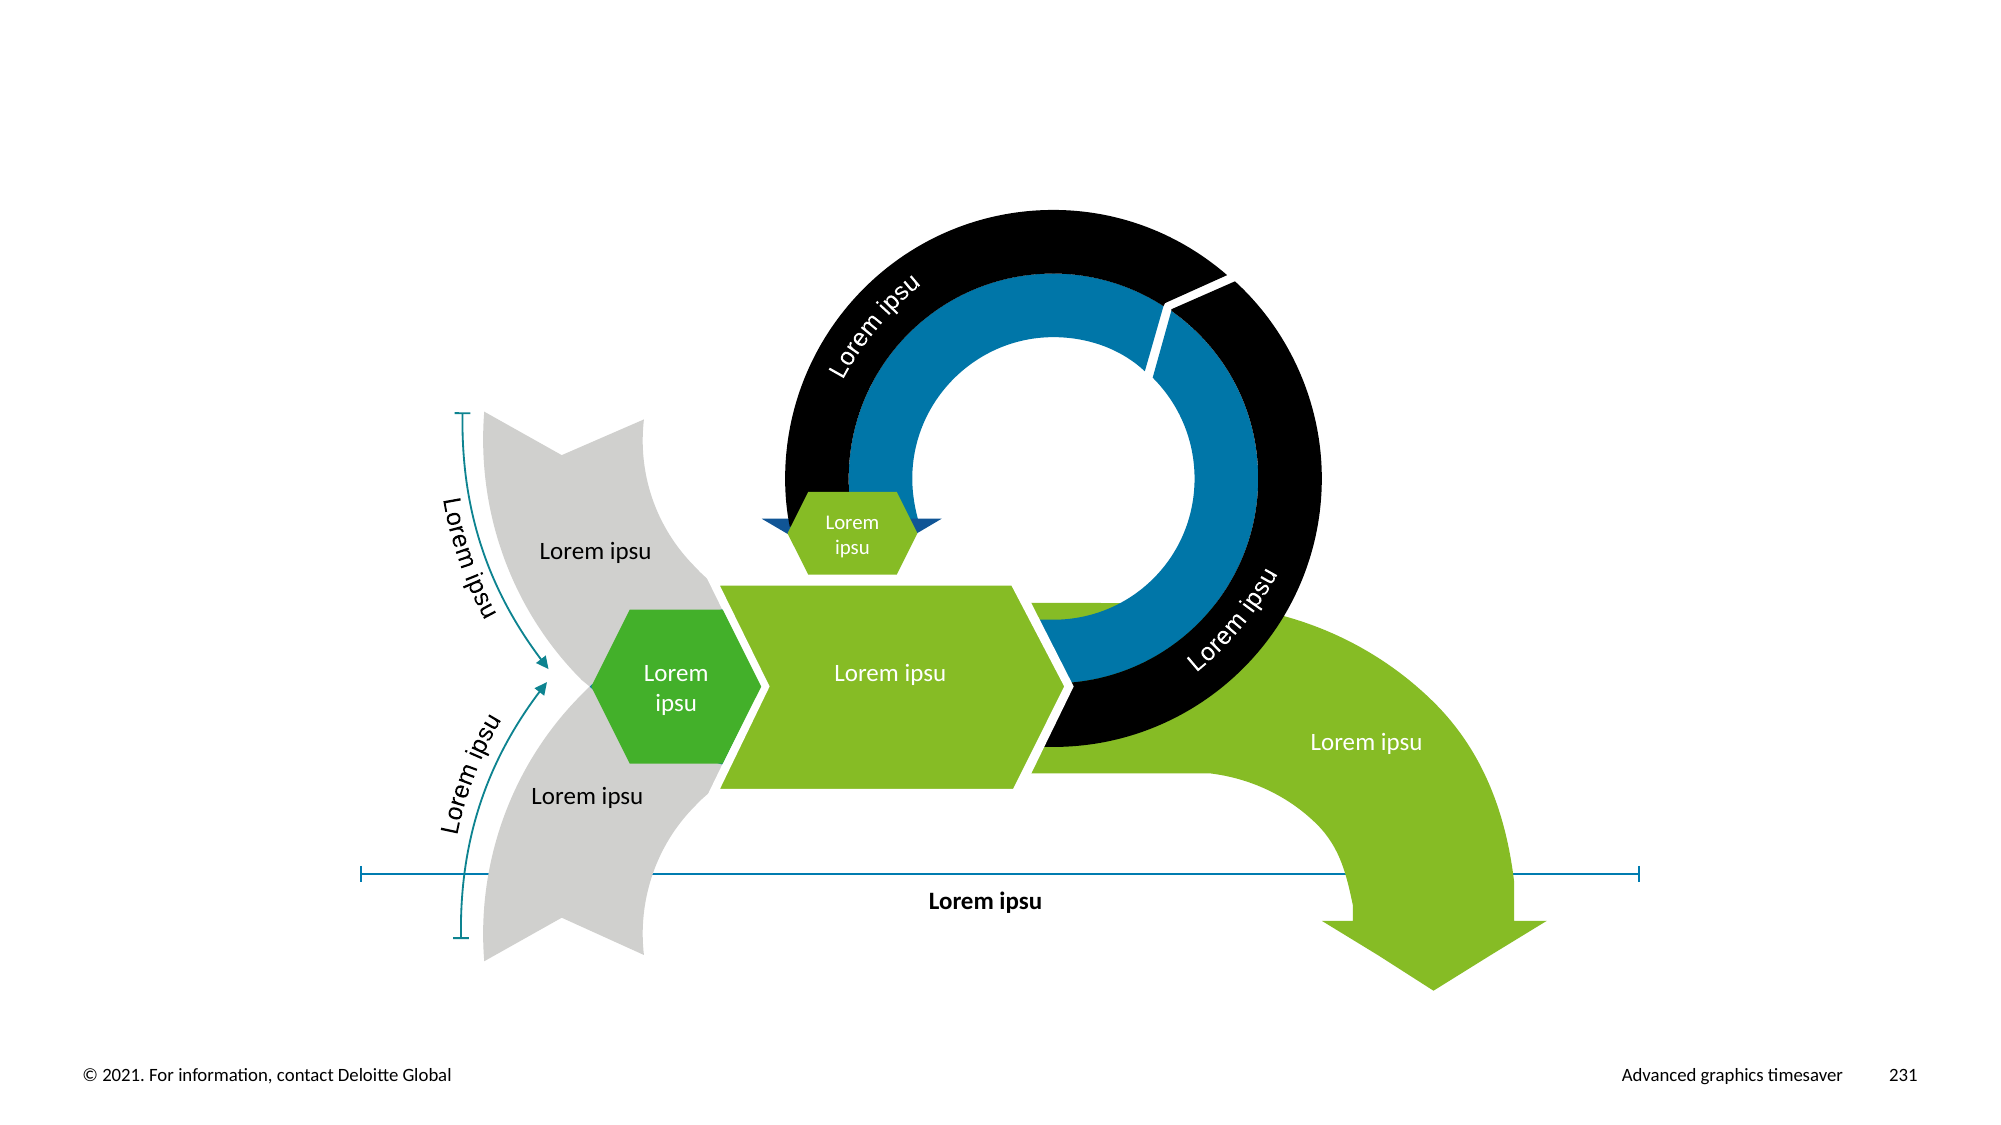

Lorem ipsu

Lorem ipsu
Lorem ipsu
Lorem ipsu

Lorem ipsu

Lorem ipsu
Lorem ipsu
Lorem ipsu
Lorem ipsu
Lorem ipsu
Lorem ipsu